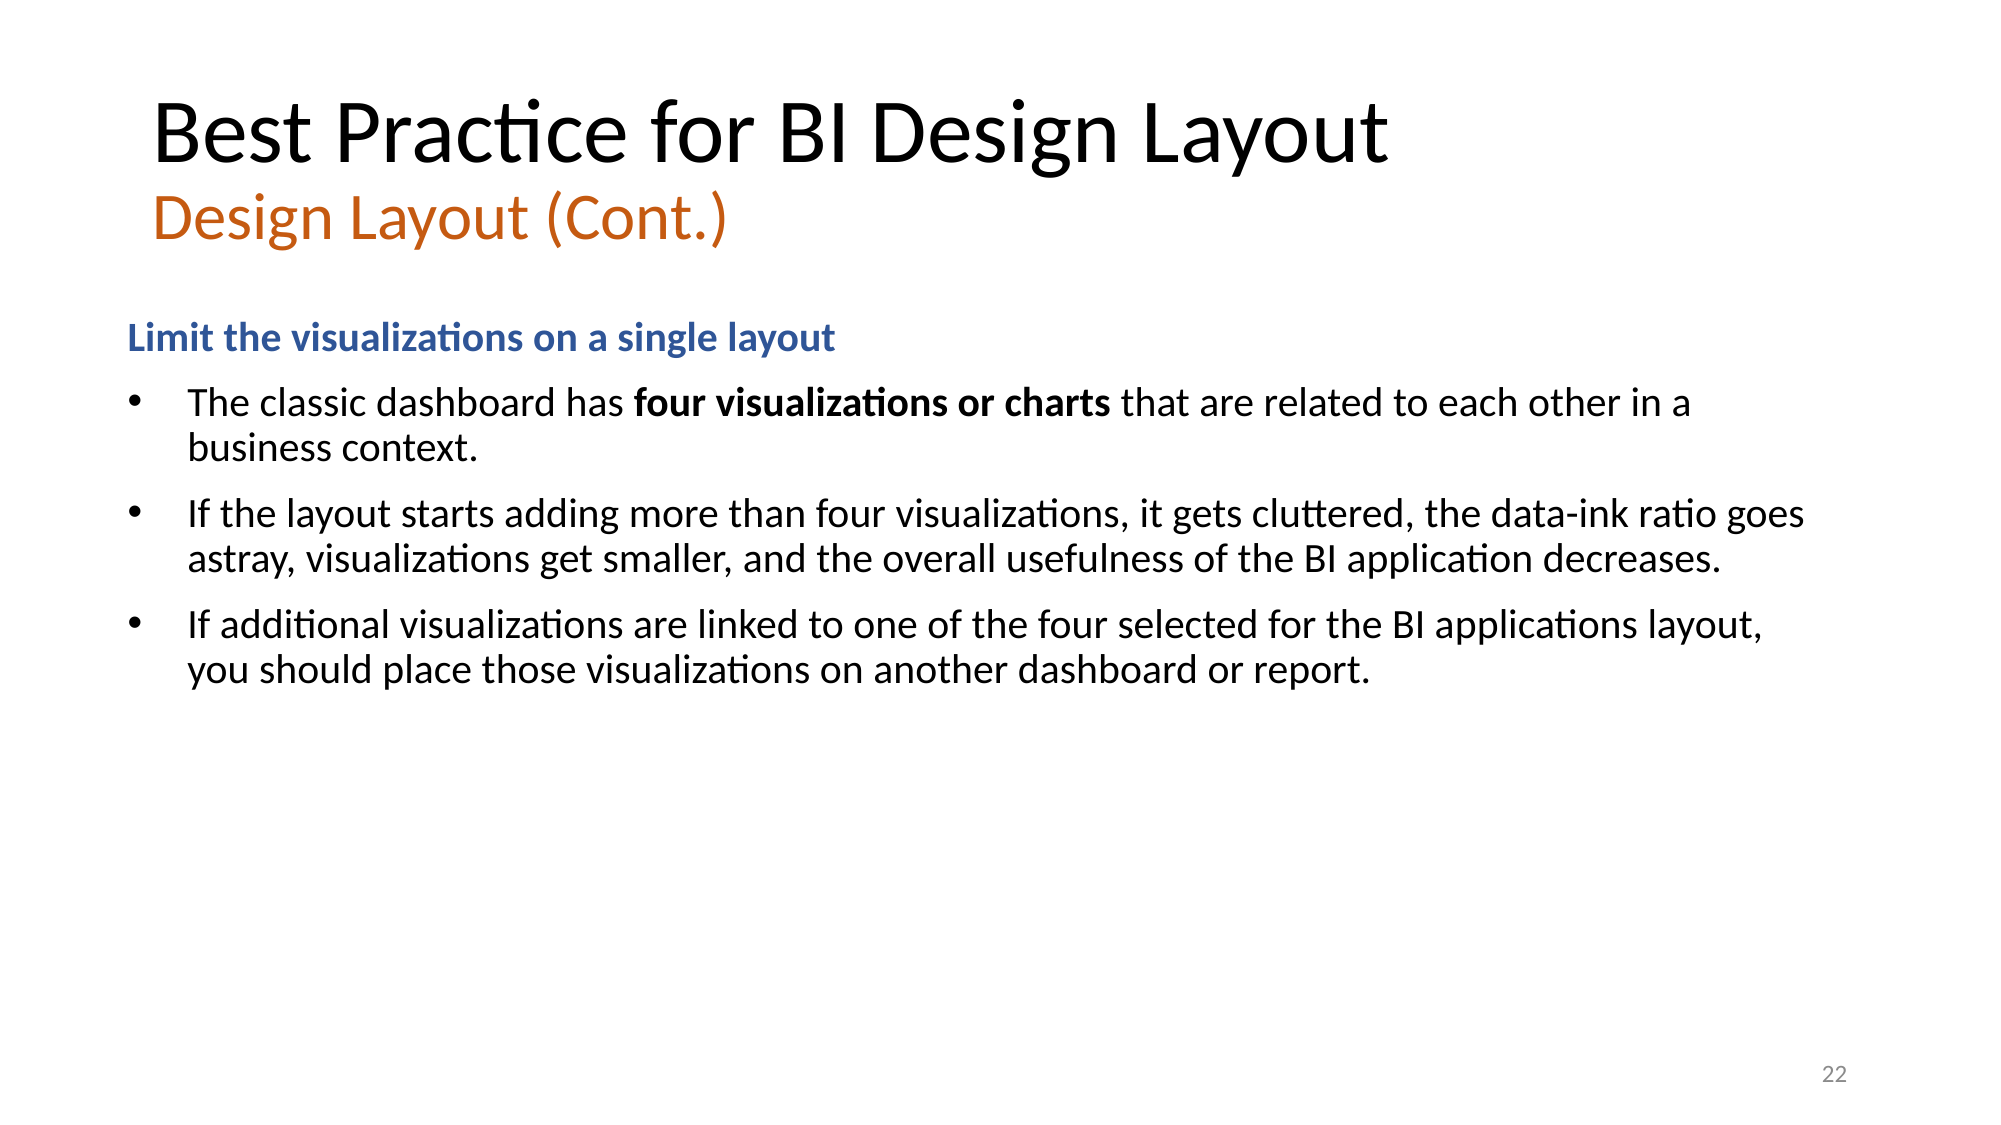

# Best Practice for BI Design Layout Design Layout (Cont.)
Limit the visualizations on a single layout
The classic dashboard has four visualizations or charts that are related to each other in a business context.
If the layout starts adding more than four visualizations, it gets cluttered, the data-ink ratio goes astray, visualizations get smaller, and the overall usefulness of the BI application decreases.
If additional visualizations are linked to one of the four selected for the BI applications layout, you should place those visualizations on another dashboard or report.
22